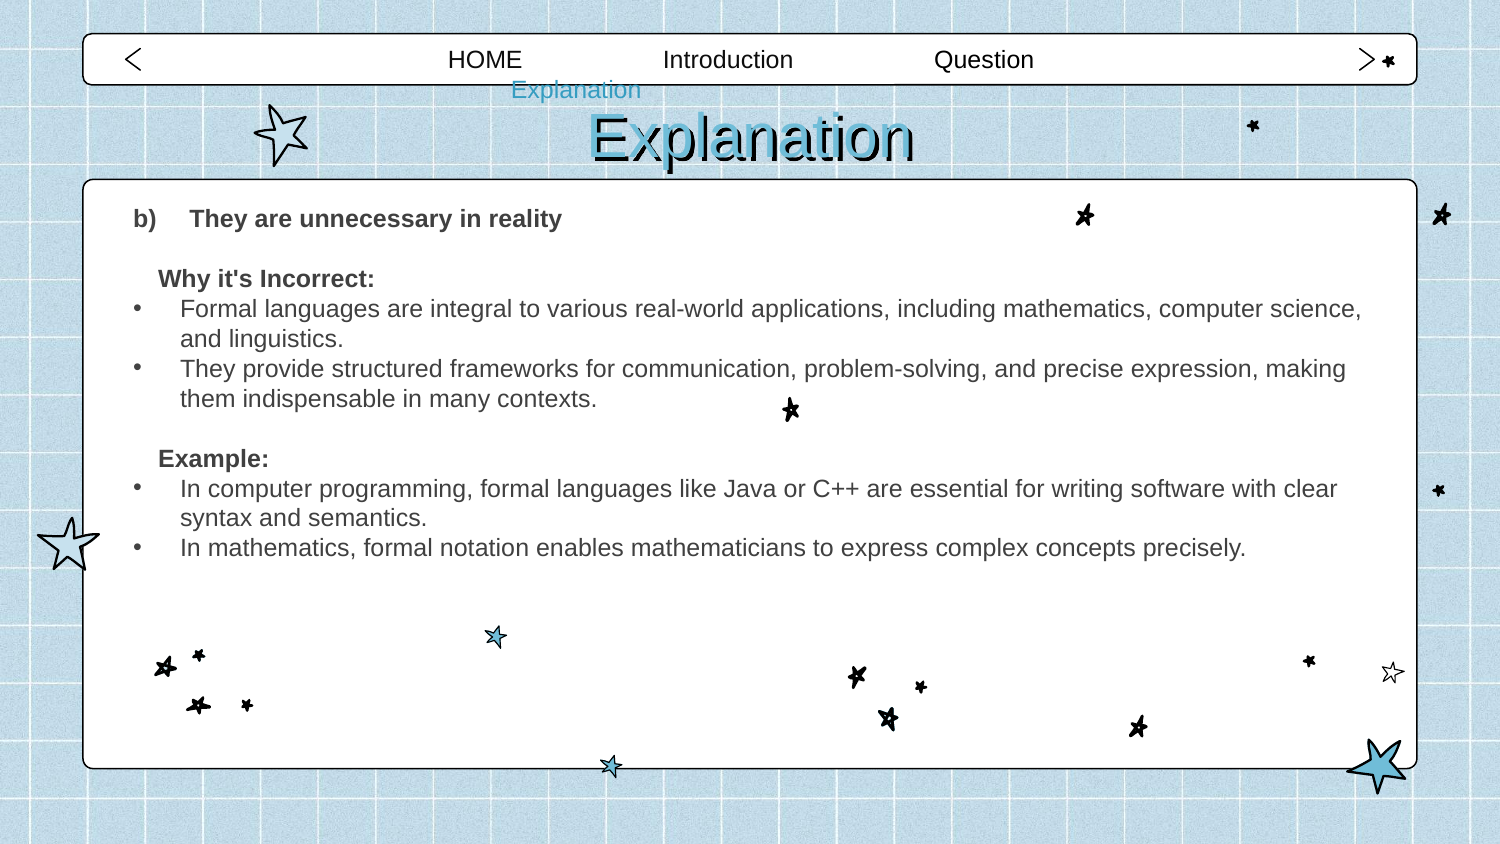

HOME                    Introduction                    Question                    Explanation

# Explanation

They are unnecessary in reality

Why it's Incorrect:
Formal languages are integral to various real-world applications, including mathematics, computer science, and linguistics.
They provide structured frameworks for communication, problem-solving, and precise expression, making them indispensable in many contexts.

Example:
In computer programming, formal languages like Java or C++ are essential for writing software with clear syntax and semantics.
In mathematics, formal notation enables mathematicians to express complex concepts precisely.